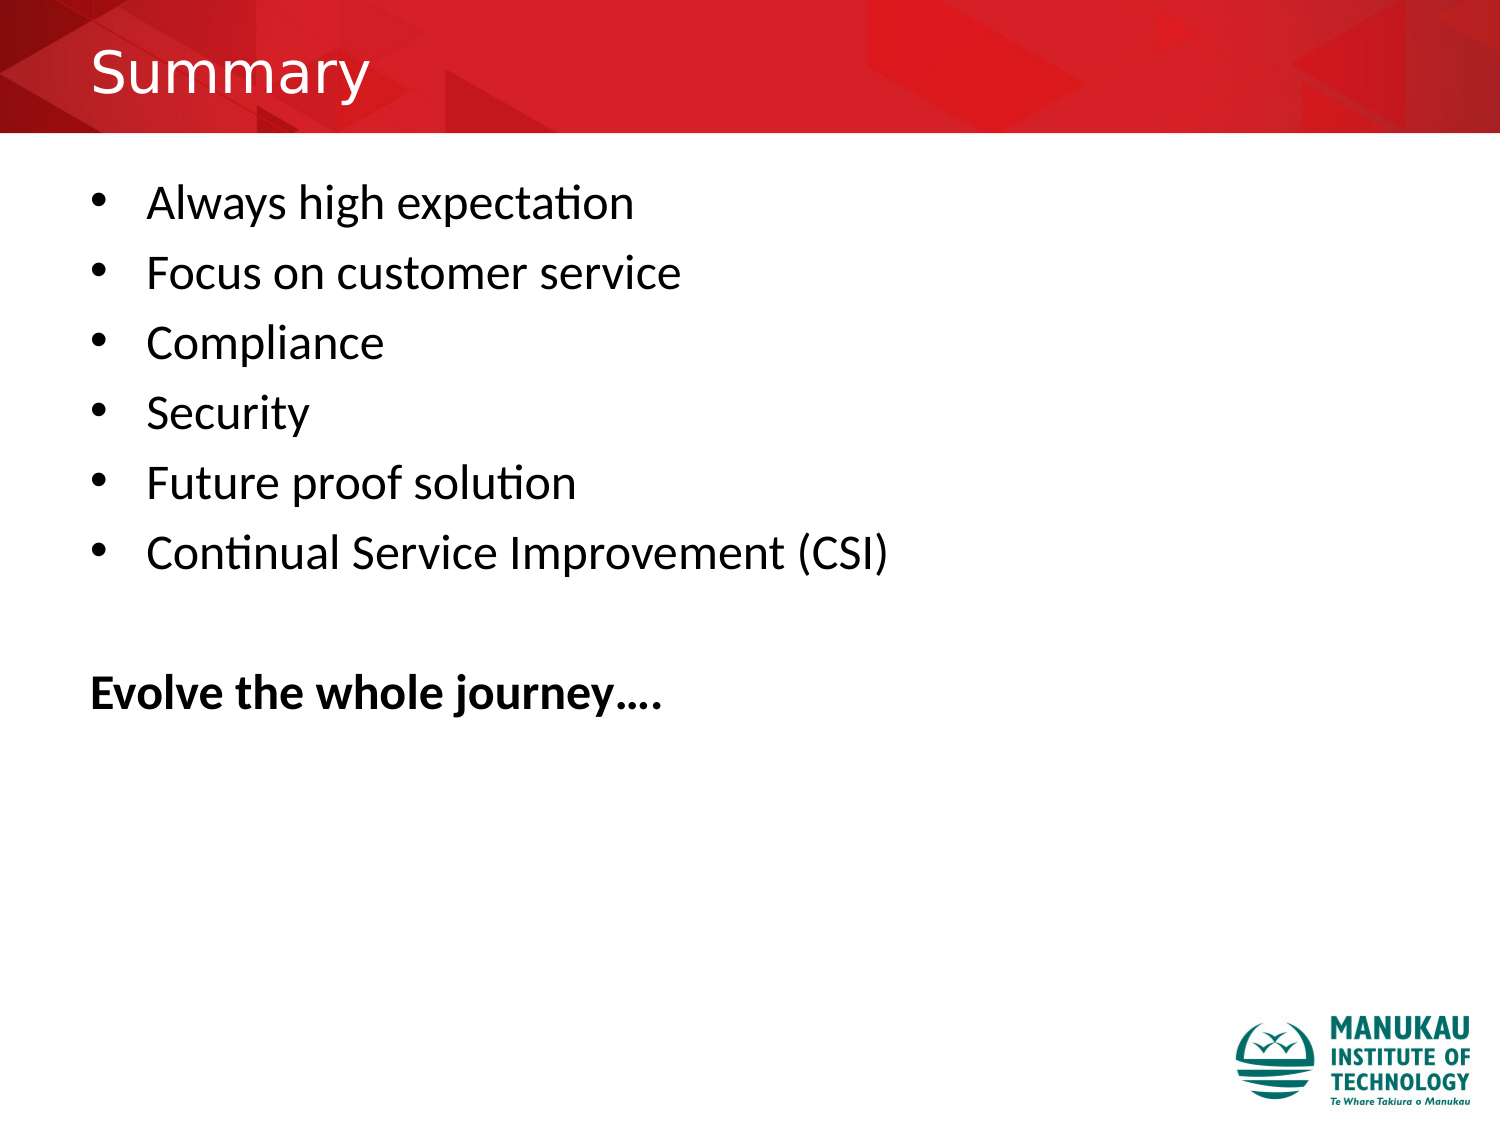

# Summary
Always high expectation
Focus on customer service
Compliance
Security
Future proof solution
Continual Service Improvement (CSI)

Evolve the whole journey….